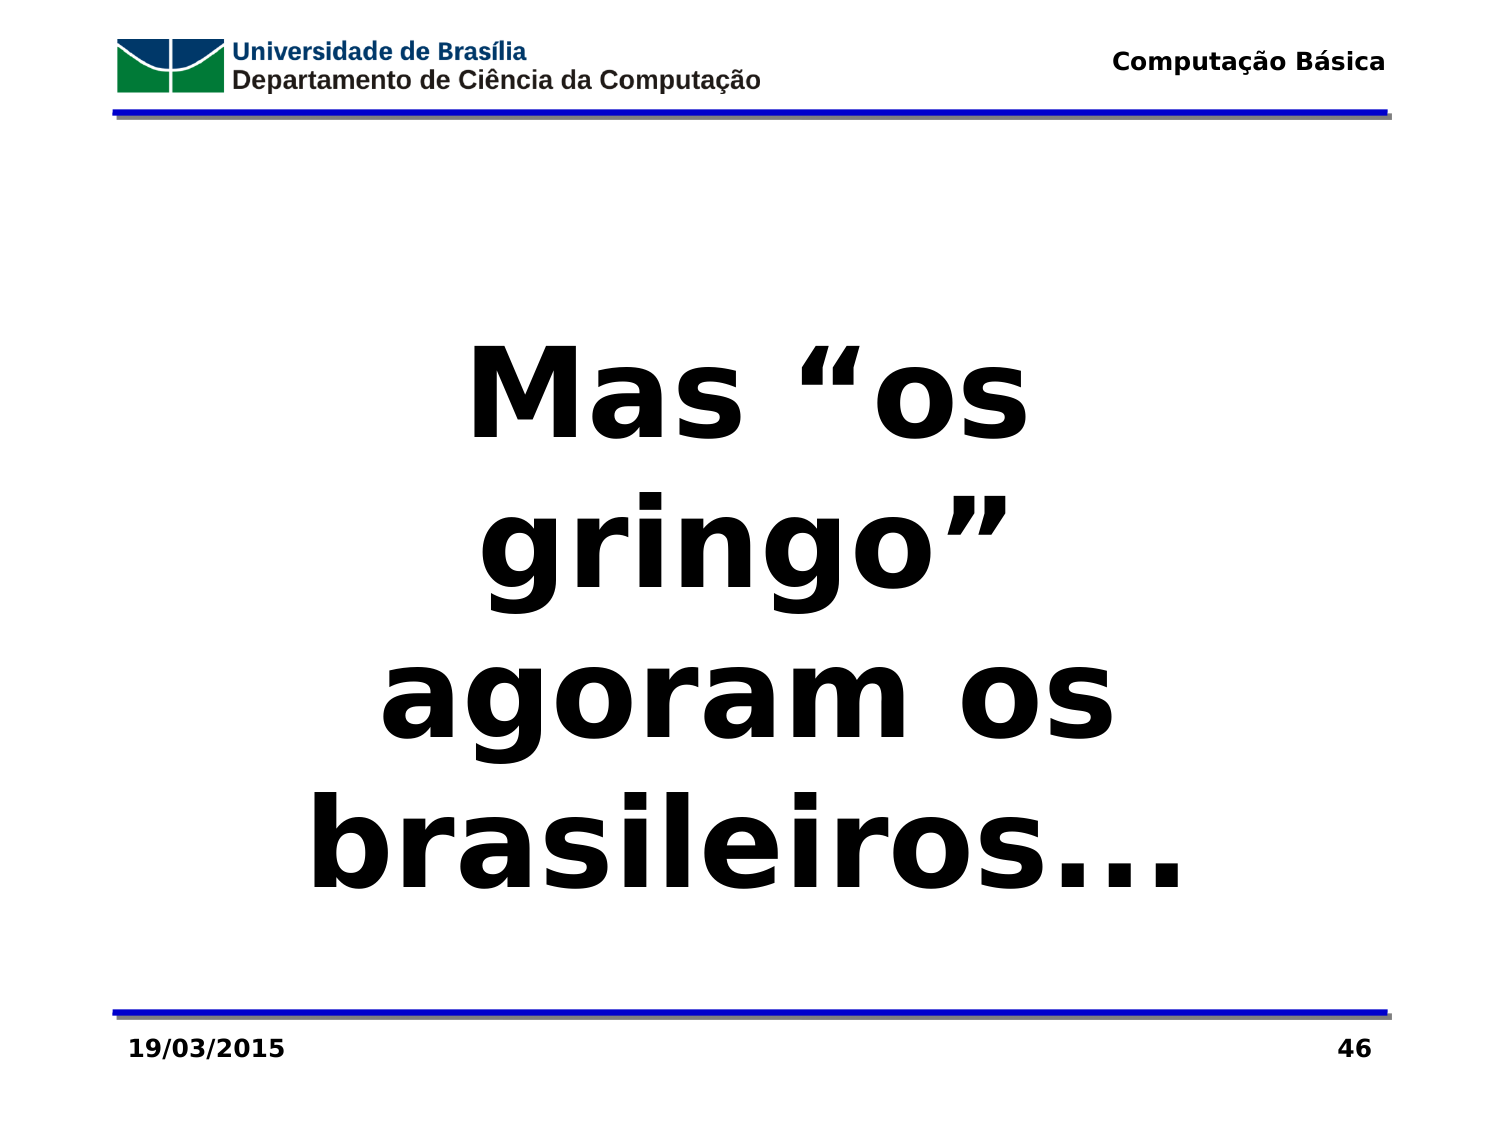

Mas “os gringo” agoram os brasileiros...
19/03/2015
46